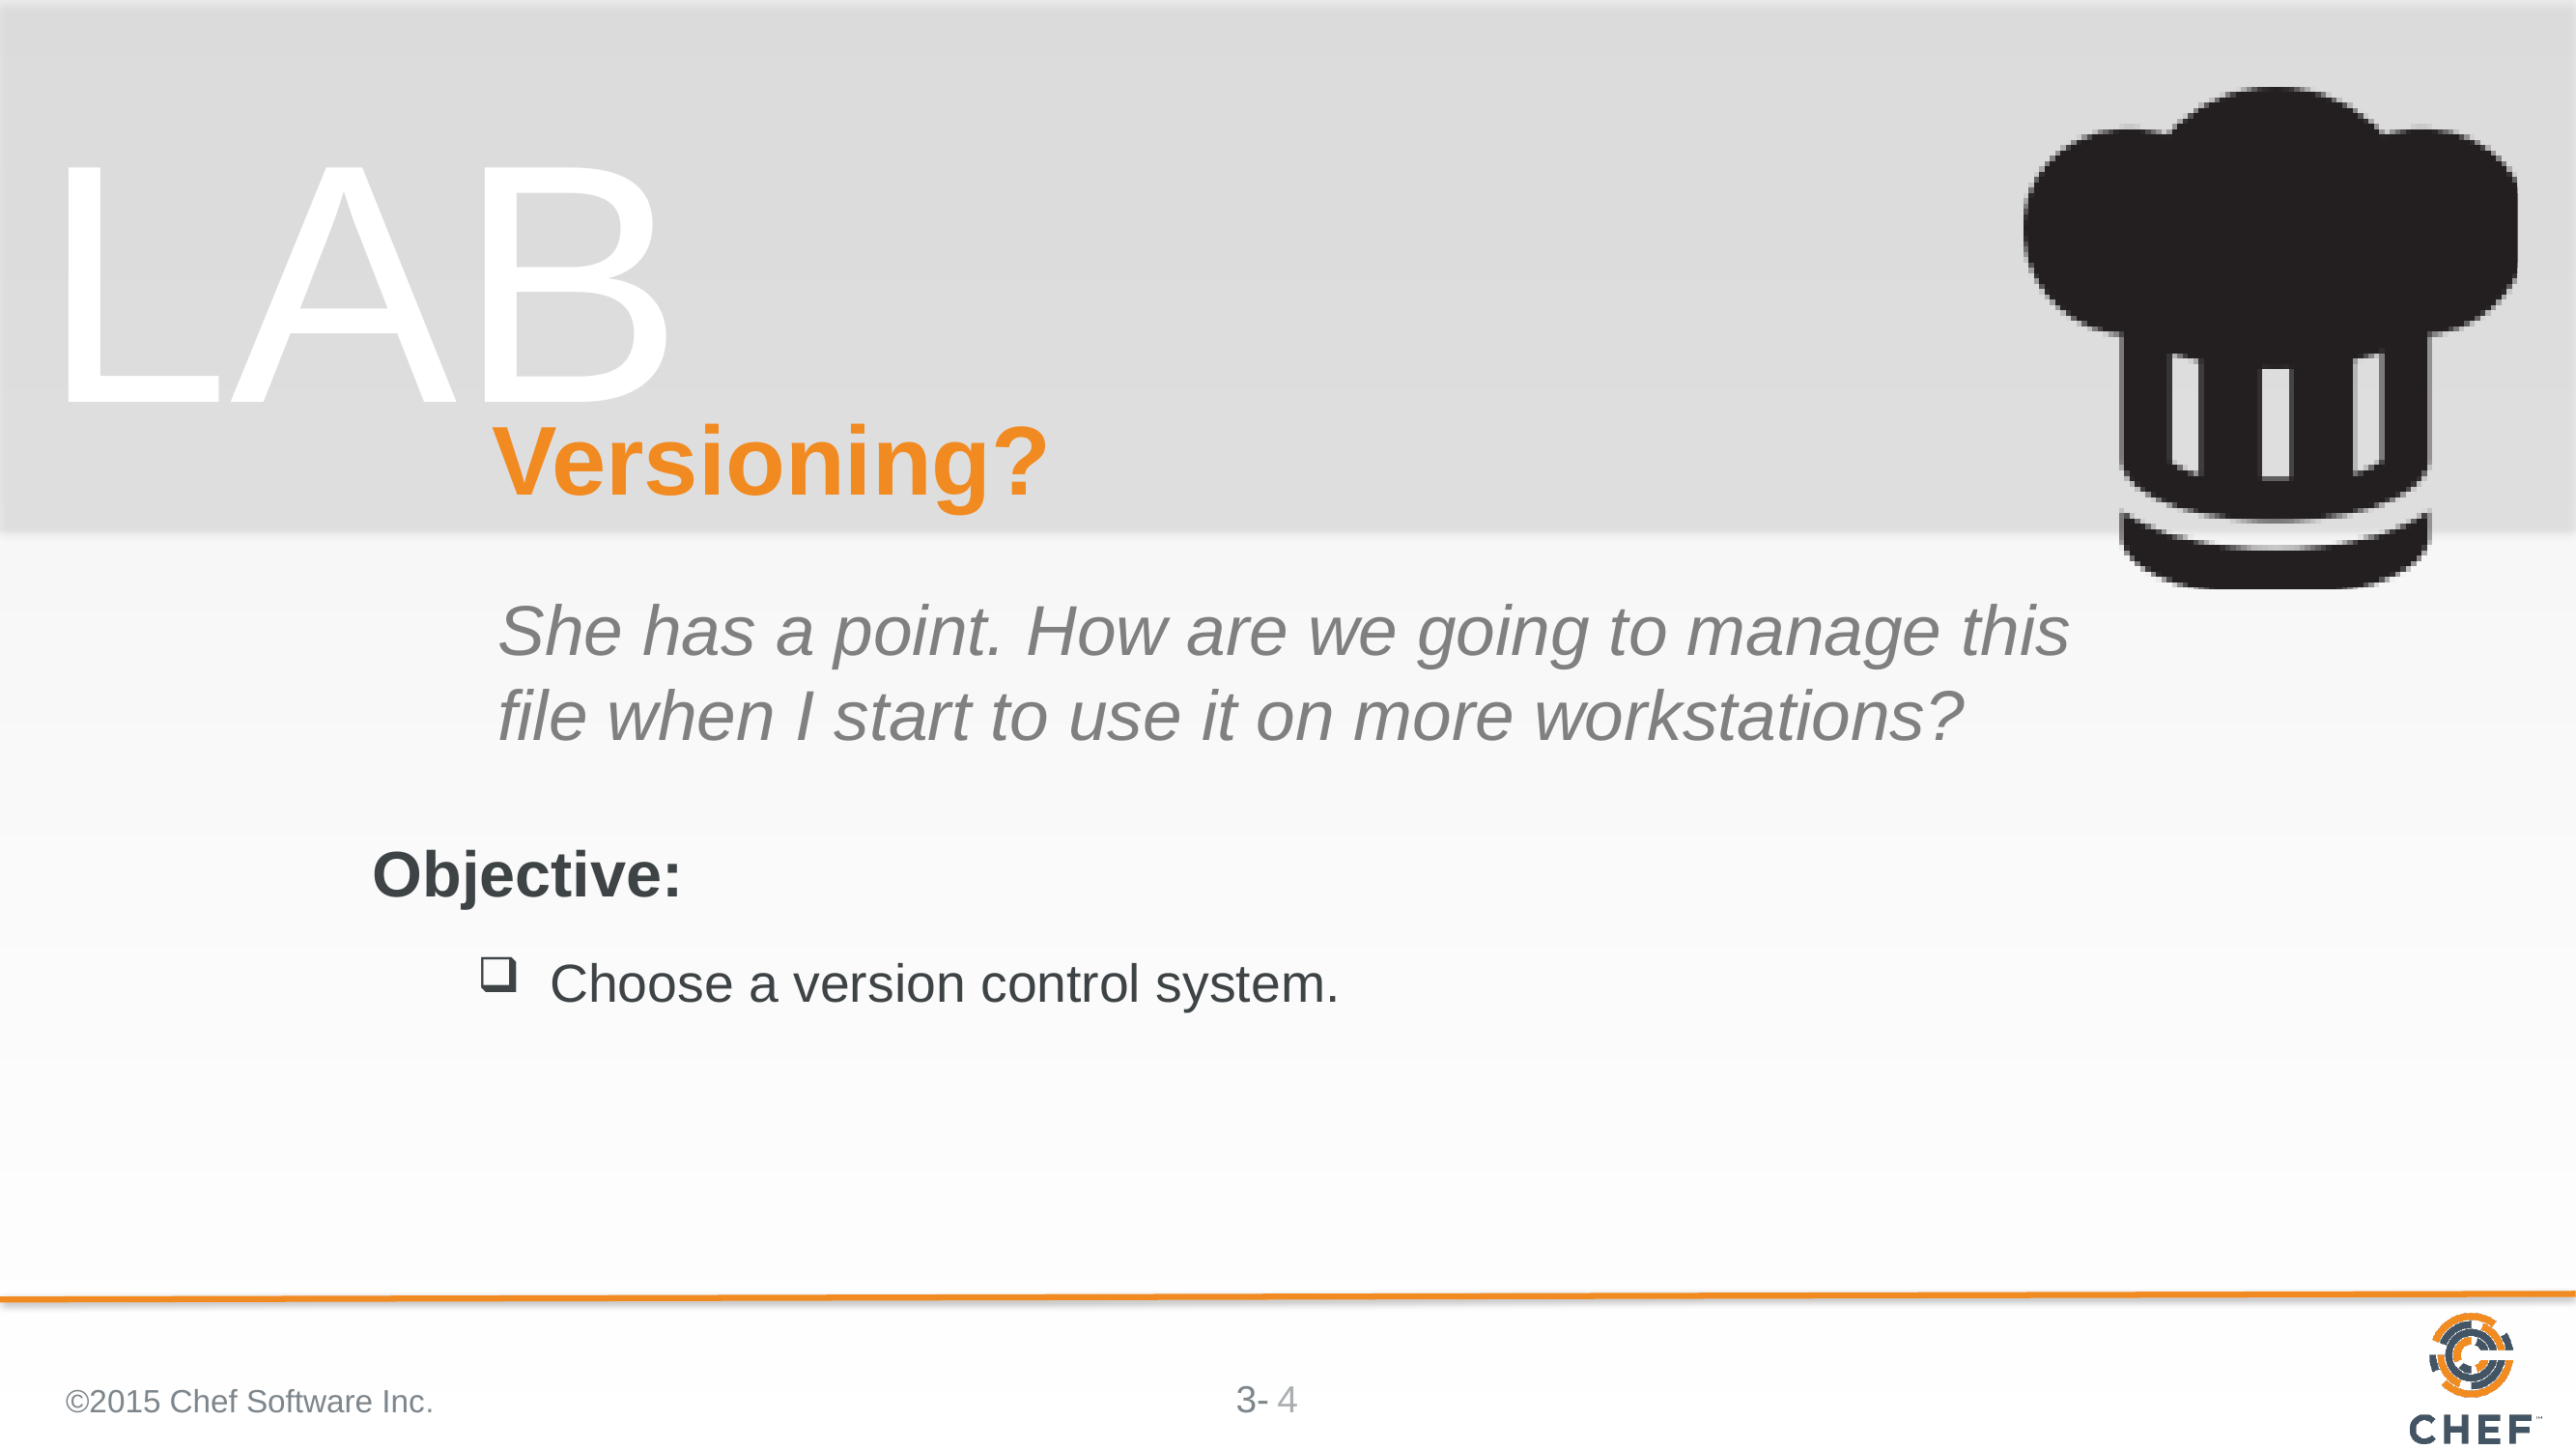

# Versioning?
She has a point. How are we going to manage this file when I start to use it on more workstations?
Choose a version control system.
©2015 Chef Software Inc.
4